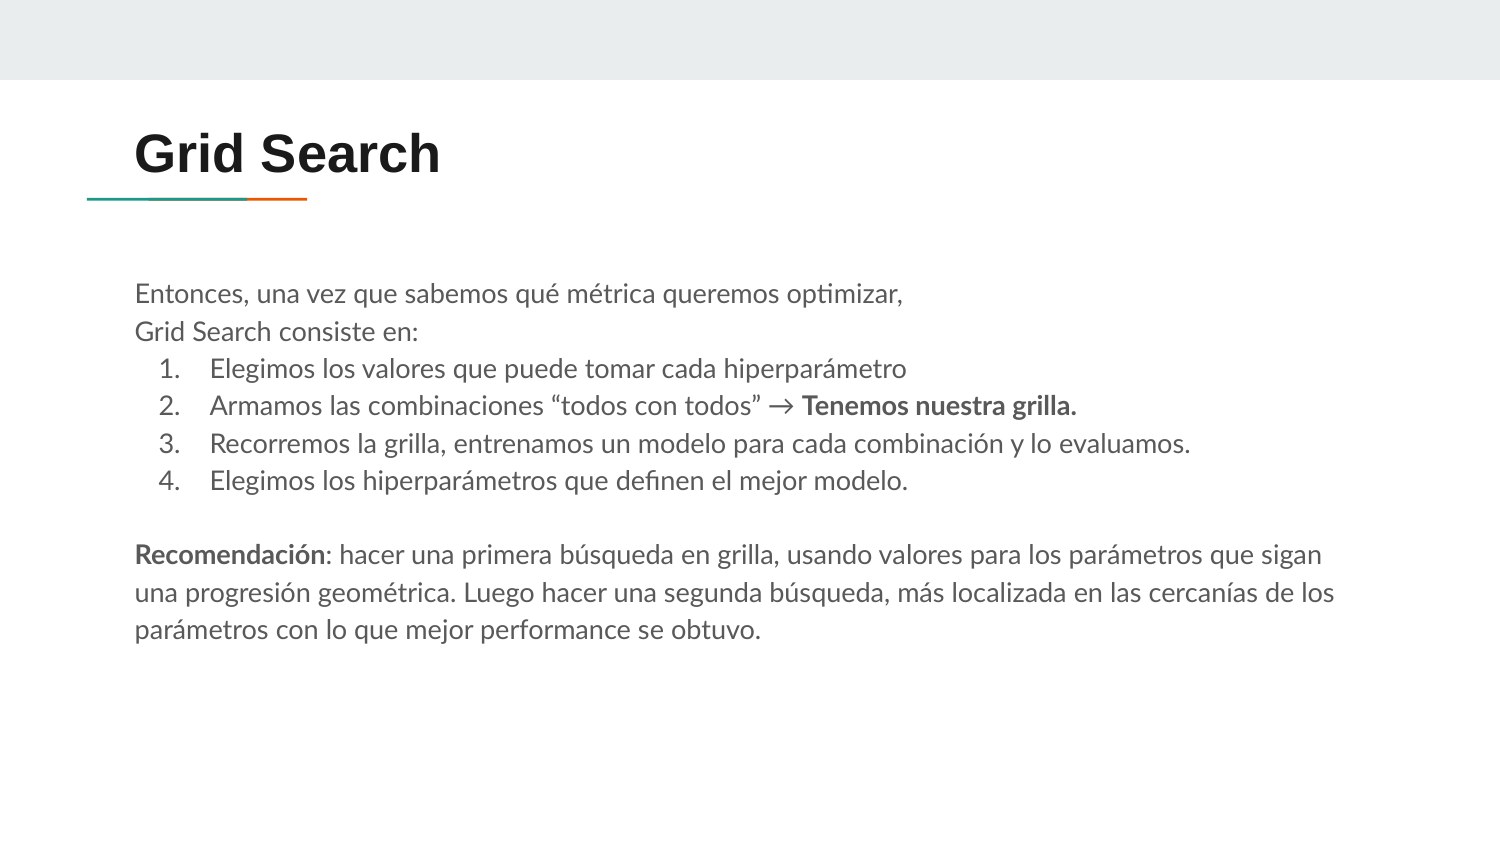

# Grid Search
Entonces, una vez que sabemos qué métrica queremos optimizar,
Grid Search consiste en:
Elegimos los valores que puede tomar cada hiperparámetro
Armamos las combinaciones “todos con todos” → Tenemos nuestra grilla.
Recorremos la grilla, entrenamos un modelo para cada combinación y lo evaluamos.
Elegimos los hiperparámetros que definen el mejor modelo.

Recomendación: hacer una primera búsqueda en grilla, usando valores para los parámetros que sigan una progresión geométrica. Luego hacer una segunda búsqueda, más localizada en las cercanías de los parámetros con lo que mejor performance se obtuvo.